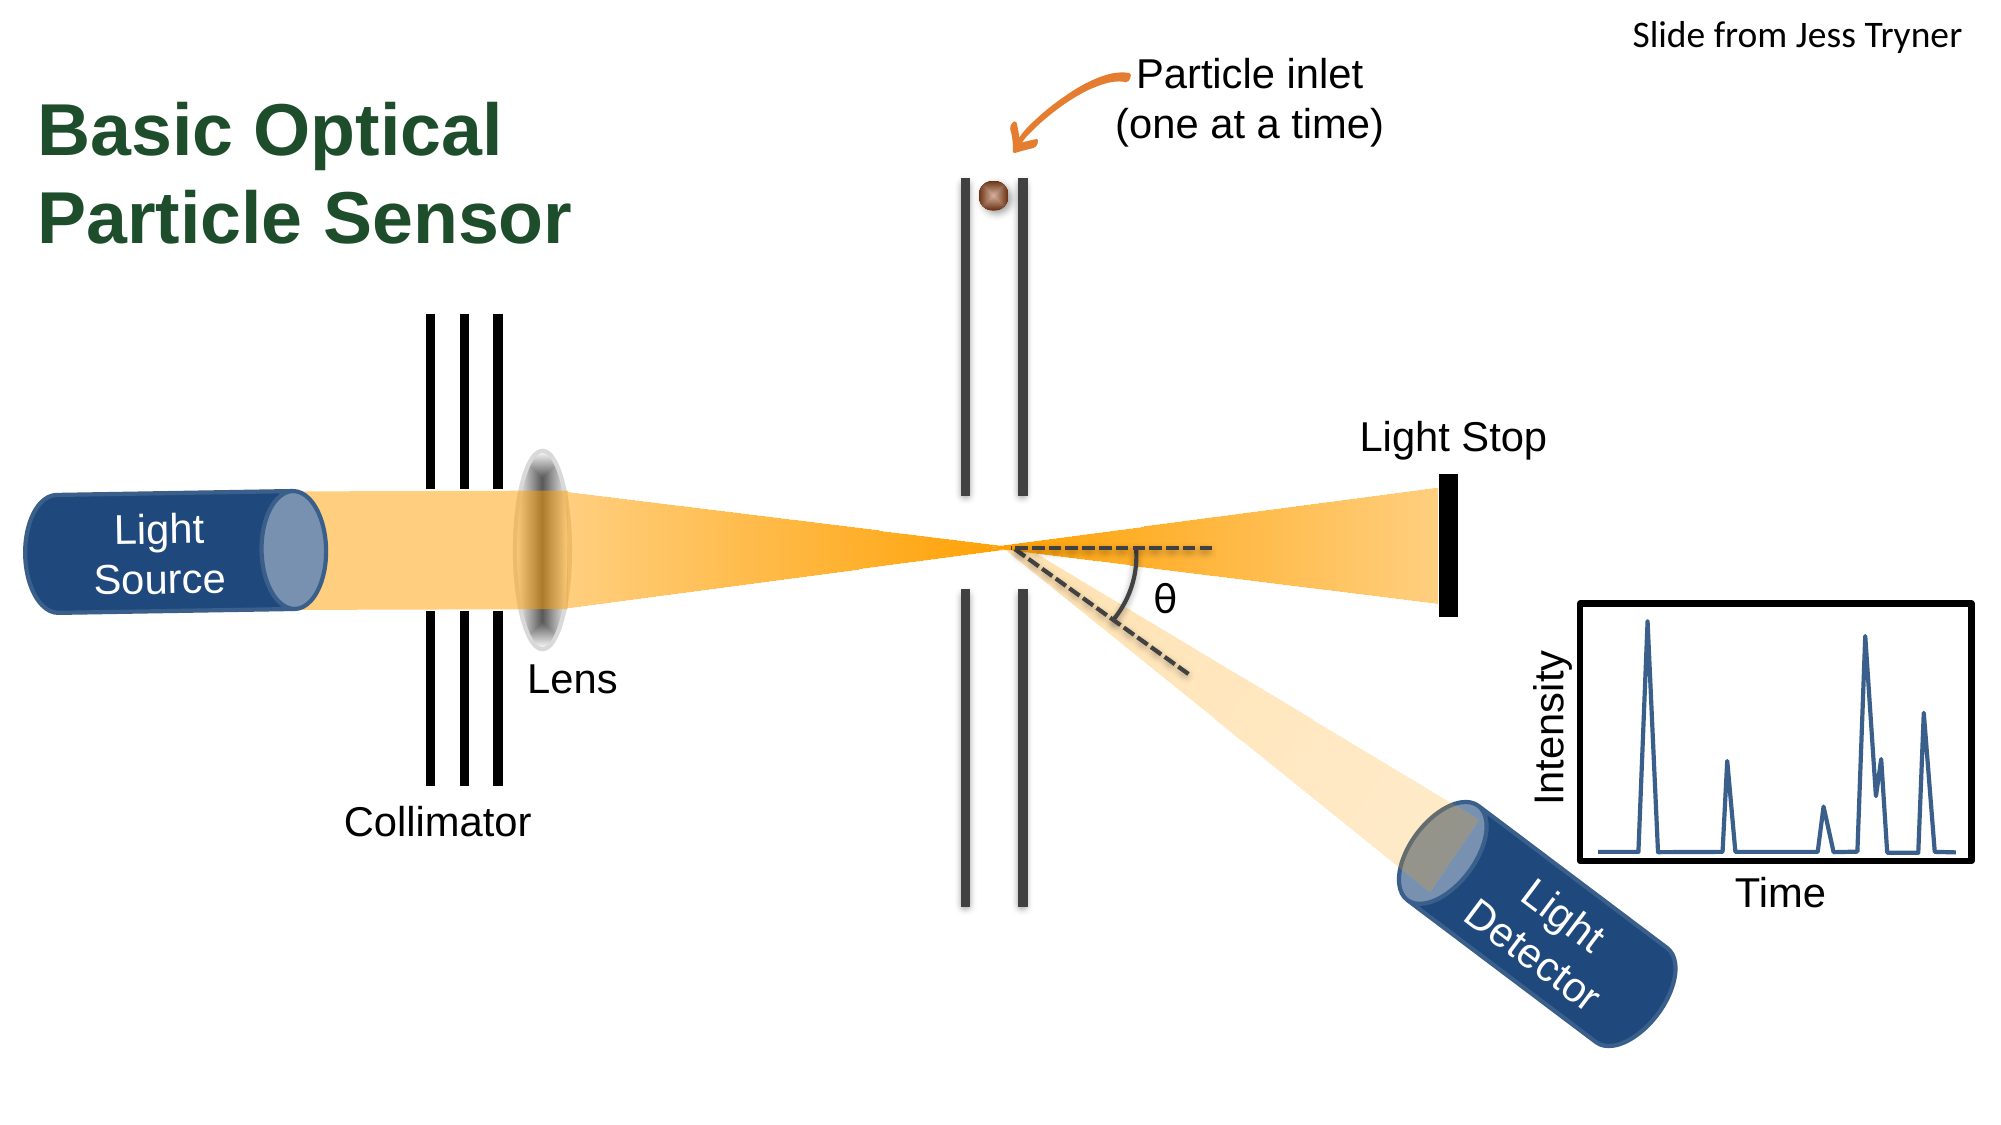

Slide from Jess Tryner
Particle inlet
(one at a time)
Basic Optical
Particle Sensor

Light Source
Light Stop

θ

Intensity
Time
Lens
Light Detector
Collimator